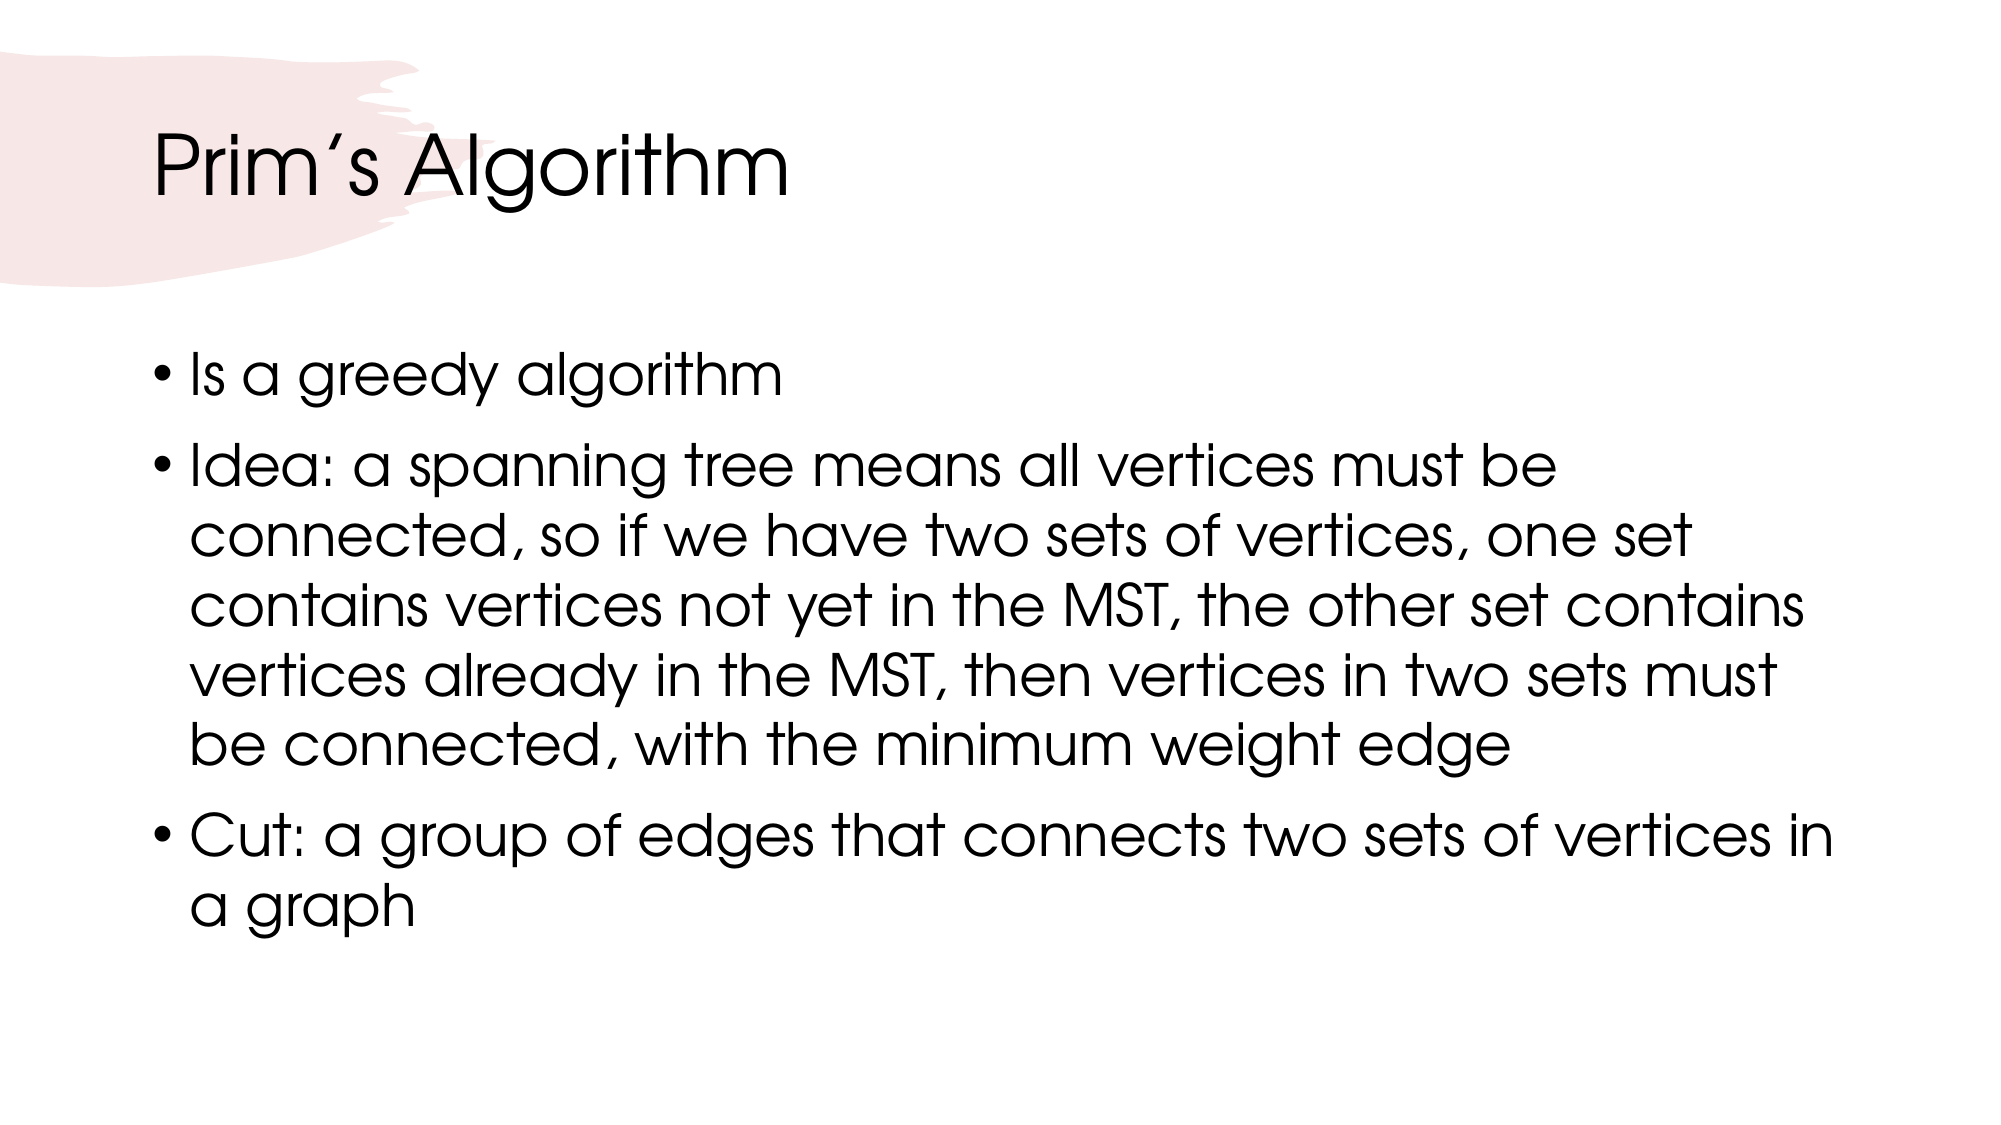

# Prim’s Algorithm
Is a greedy algorithm
Idea: a spanning tree means all vertices must be connected, so if we have two sets of vertices, one set contains vertices not yet in the MST, the other set contains vertices already in the MST, then vertices in two sets must be connected, with the minimum weight edge
Cut: a group of edges that connects two sets of vertices in a graph